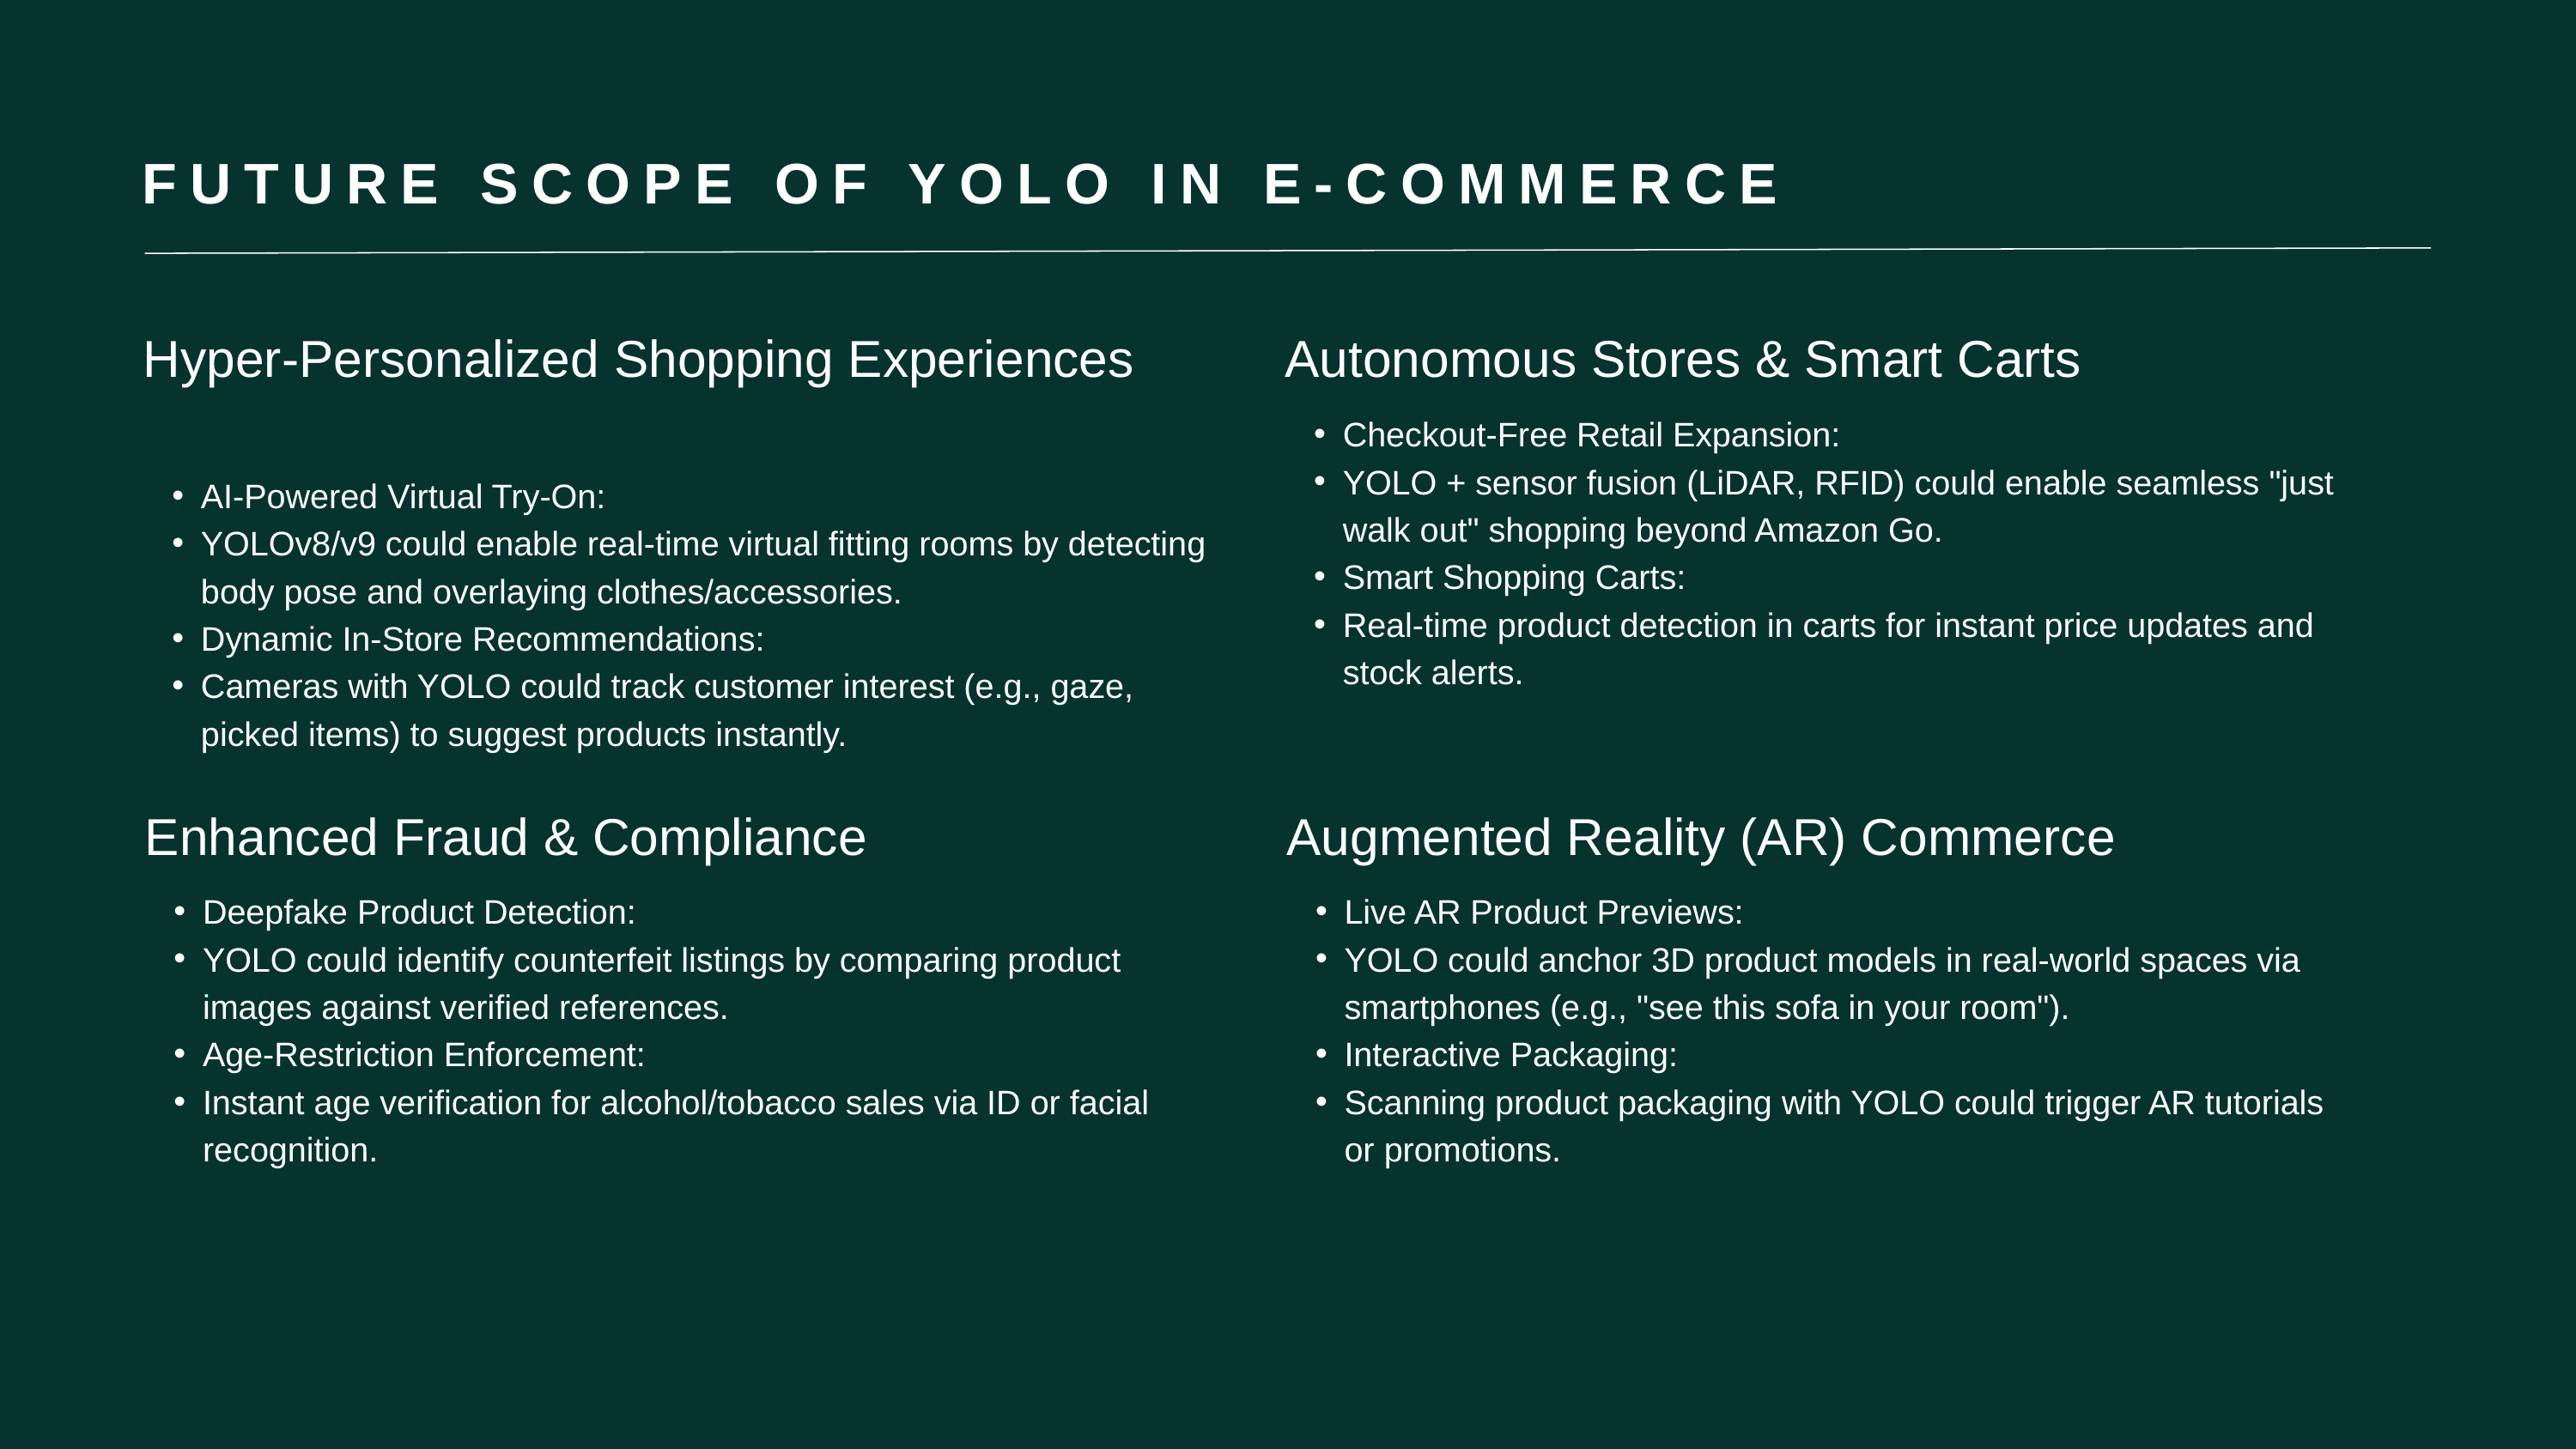

FUTURE SCOPE OF YOLO IN E-COMMERCE

Hyper-Personalized Shopping Experiences
AI-Powered Virtual Try-On:
YOLOv8/v9 could enable real-time virtual fitting rooms by detecting body pose and overlaying clothes/accessories.
Dynamic In-Store Recommendations:
Cameras with YOLO could track customer interest (e.g., gaze, picked items) to suggest products instantly.

Autonomous Stores & Smart Carts
Checkout-Free Retail Expansion:
YOLO + sensor fusion (LiDAR, RFID) could enable seamless "just walk out" shopping beyond Amazon Go.
Smart Shopping Carts:
Real-time product detection in carts for instant price updates and stock alerts.

Enhanced Fraud & Compliance
Deepfake Product Detection:
YOLO could identify counterfeit listings by comparing product images against verified references.
Age-Restriction Enforcement:
Instant age verification for alcohol/tobacco sales via ID or facial recognition.

Augmented Reality (AR) Commerce
Live AR Product Previews:
YOLO could anchor 3D product models in real-world spaces via smartphones (e.g., "see this sofa in your room").
Interactive Packaging:
Scanning product packaging with YOLO could trigger AR tutorials or promotions.